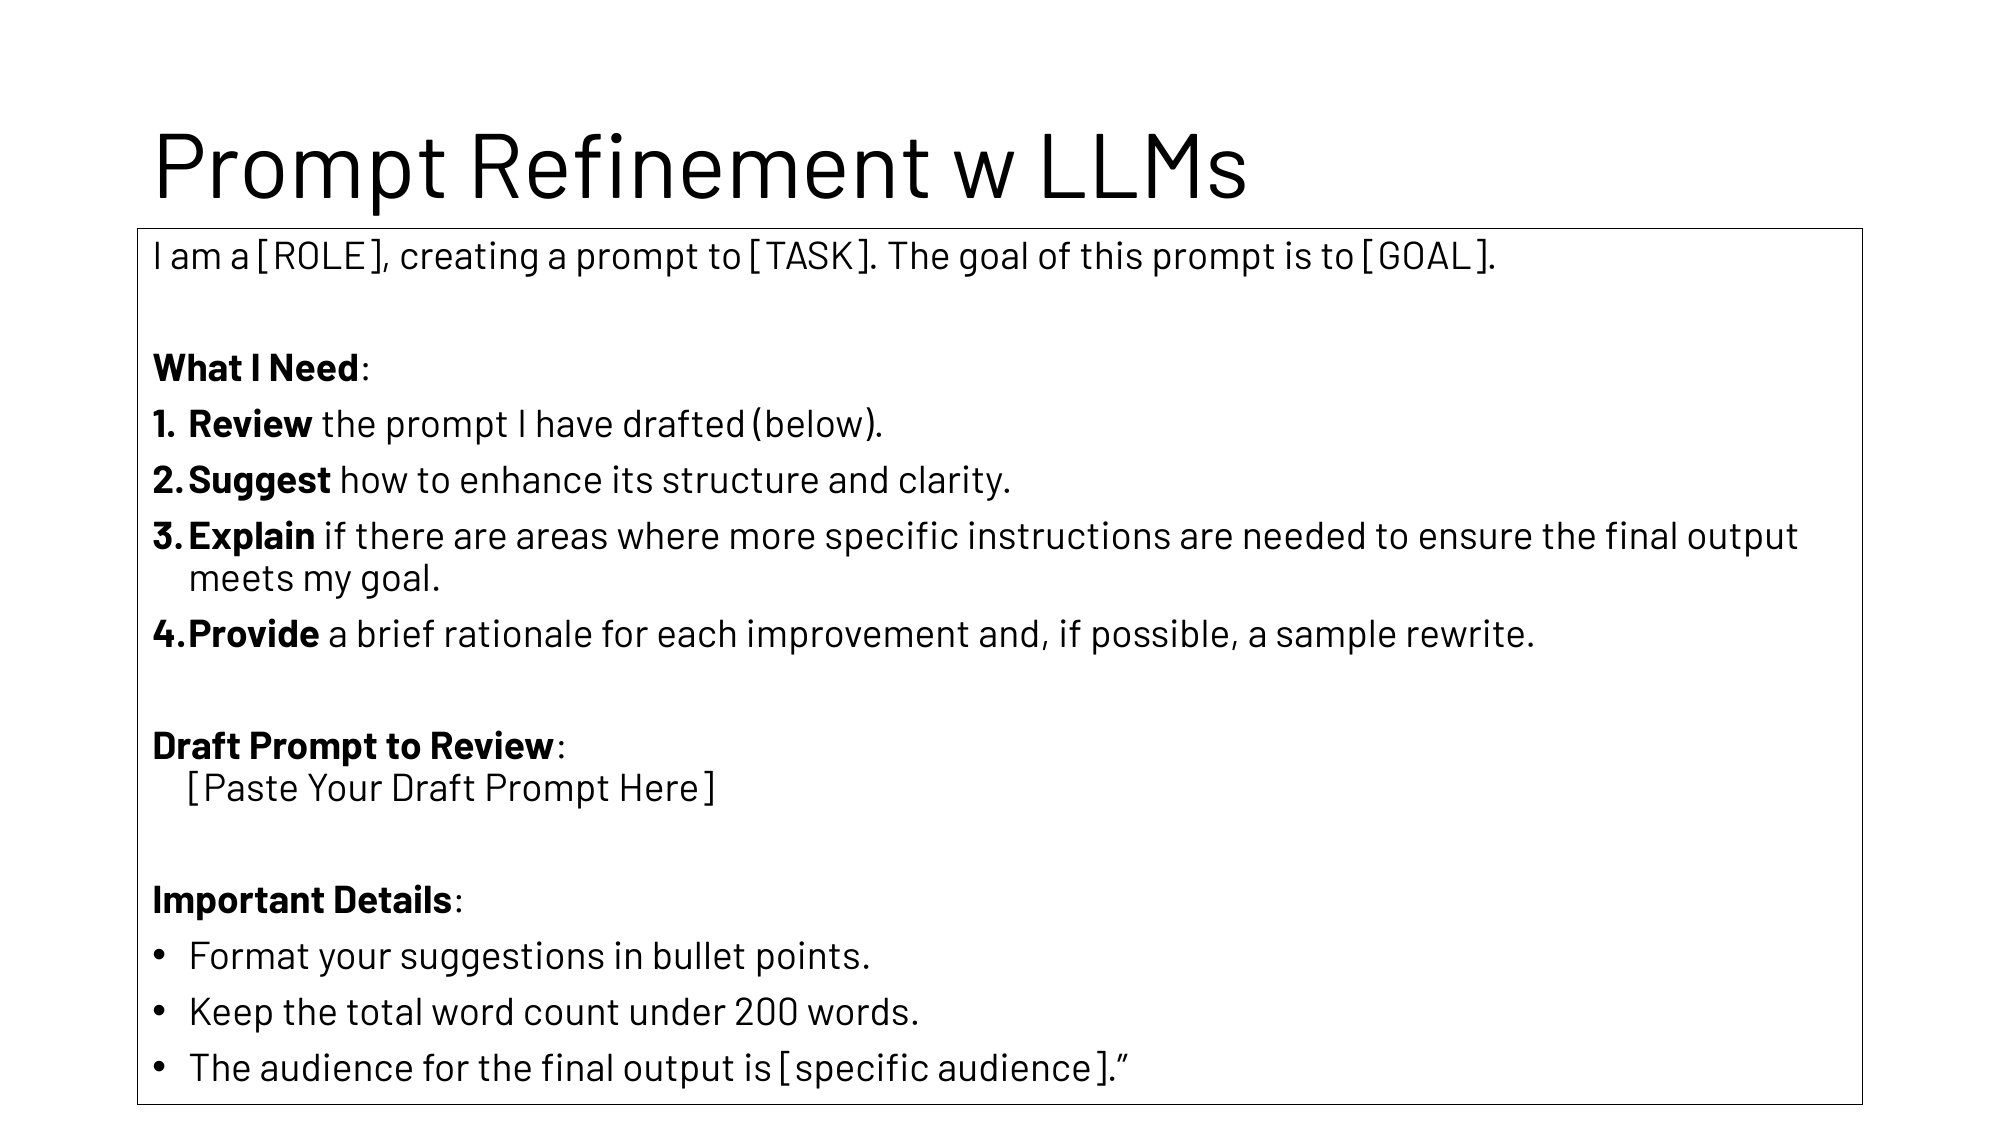

# Prompt Refinement w LLMs
I am a [ROLE], creating a prompt to [TASK]. The goal of this prompt is to [GOAL].

What I Need:
Review the prompt I have drafted (below).
Suggest how to enhance its structure and clarity.
Explain if there are areas where more specific instructions are needed to ensure the final output meets my goal.
Provide a brief rationale for each improvement and, if possible, a sample rewrite.

Draft Prompt to Review:
[Paste Your Draft Prompt Here]

Important Details:
Format your suggestions in bullet points.
Keep the total word count under 200 words.
The audience for the final output is [specific audience].”